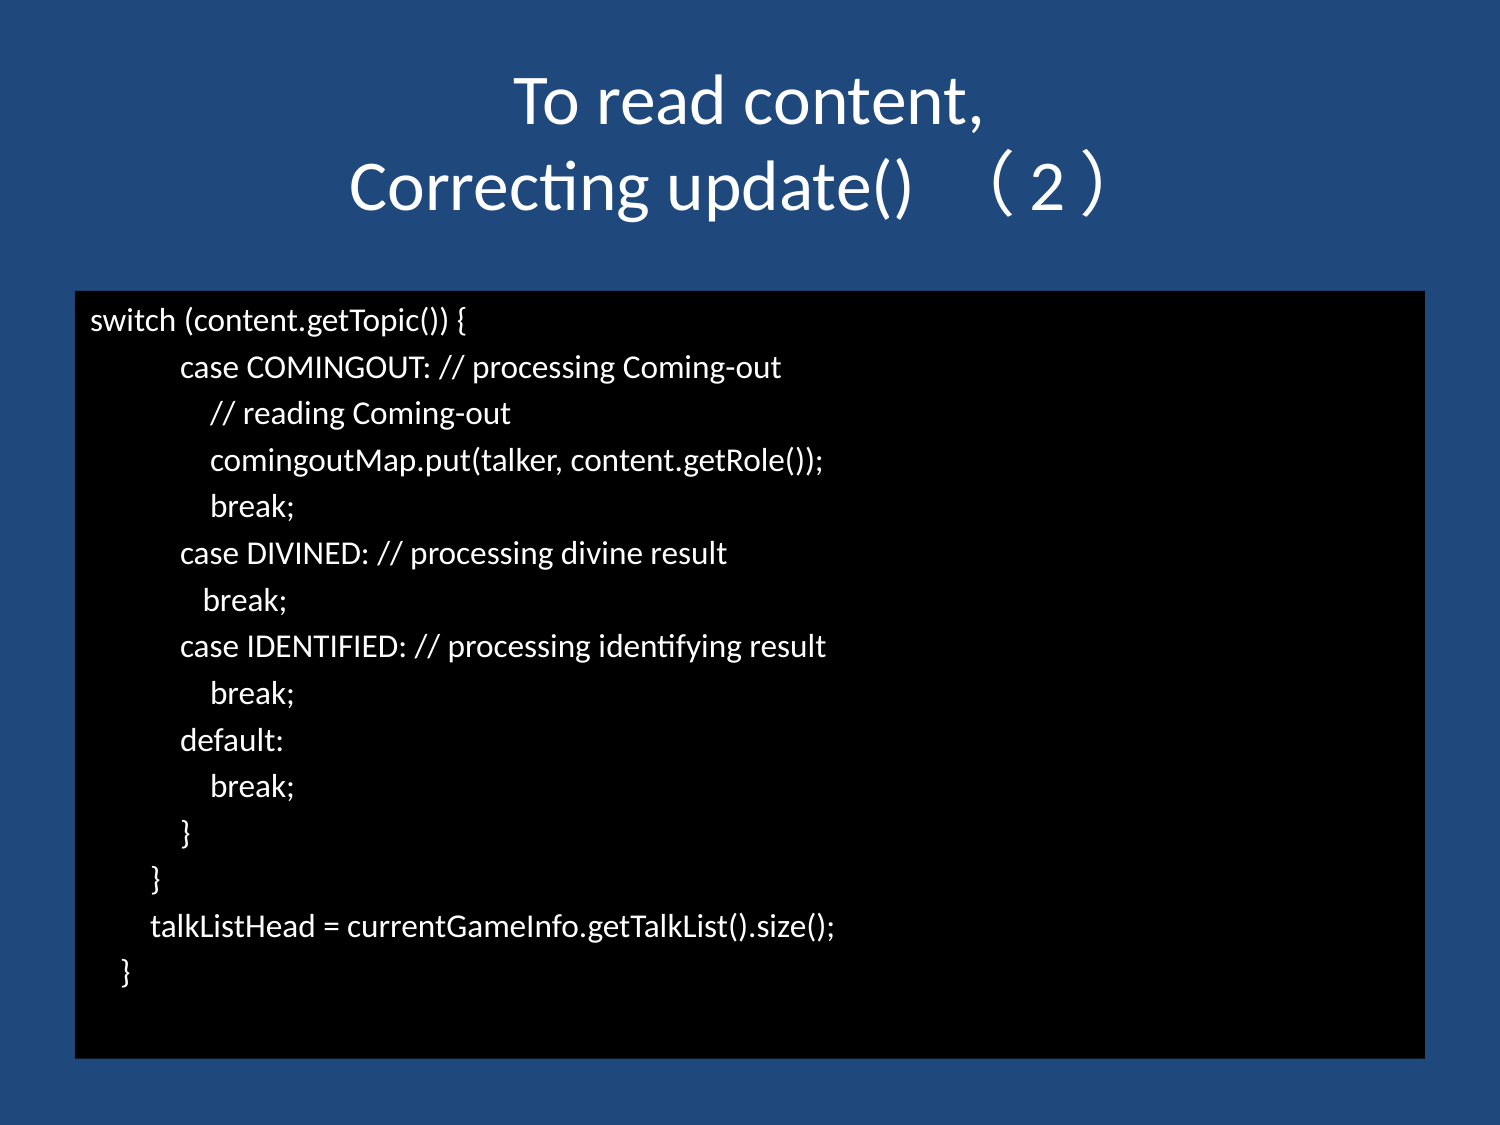

# To read content, Correcting update() （2）
switch (content.getTopic()) {
            case COMINGOUT: // processing Coming-out
                // reading Coming-out
                comingoutMap.put(talker, content.getRole());
                break;
            case DIVINED: // processing divine result
               break;
            case IDENTIFIED: // processing identifying result
                break;
            default:
                break;
            }
        }
        talkListHead = currentGameInfo.getTalkList().size();
    }